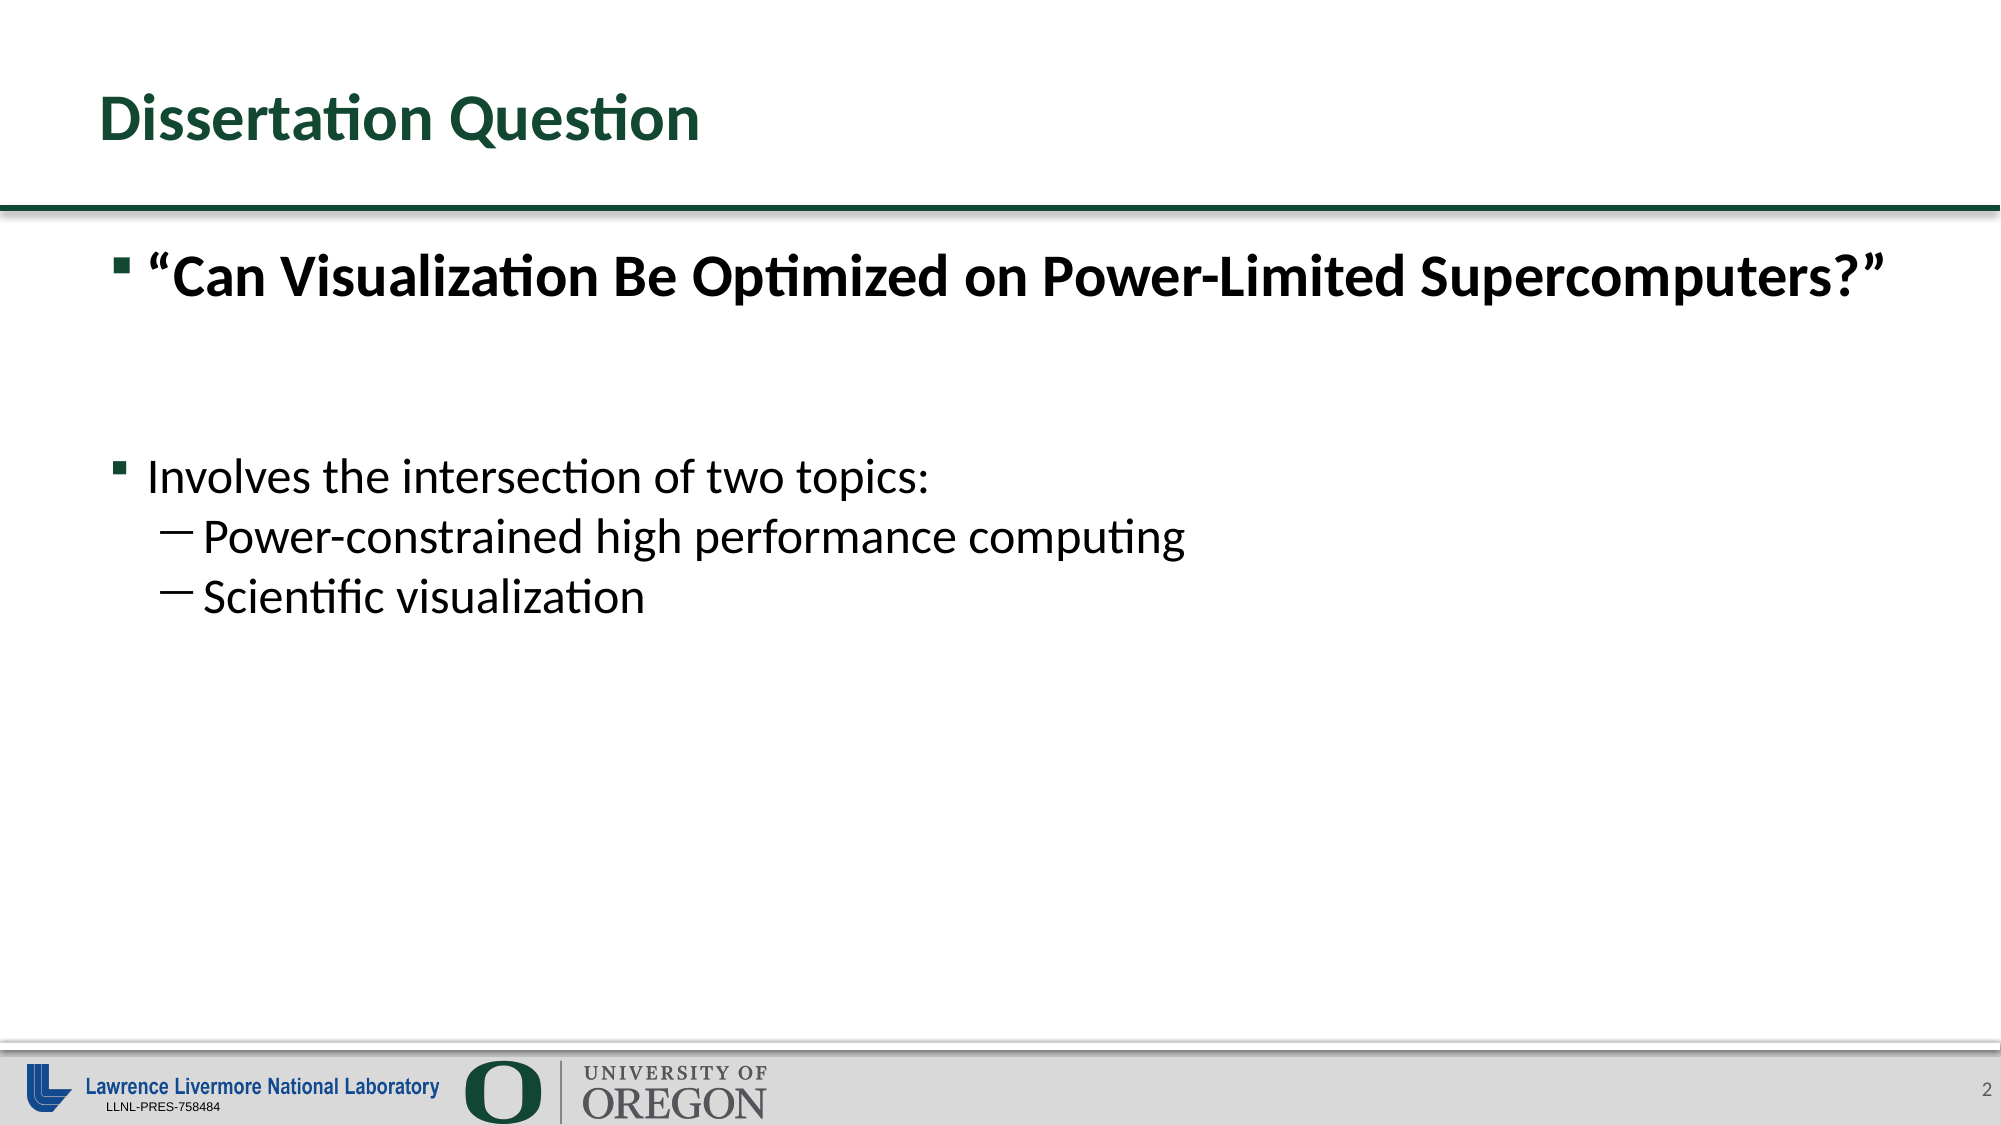

# Dissertation Question
“Can Visualization Be Optimized on Power-Limited Supercomputers?”

Involves the intersection of two topics:
Power-constrained high performance computing
Scientific visualization